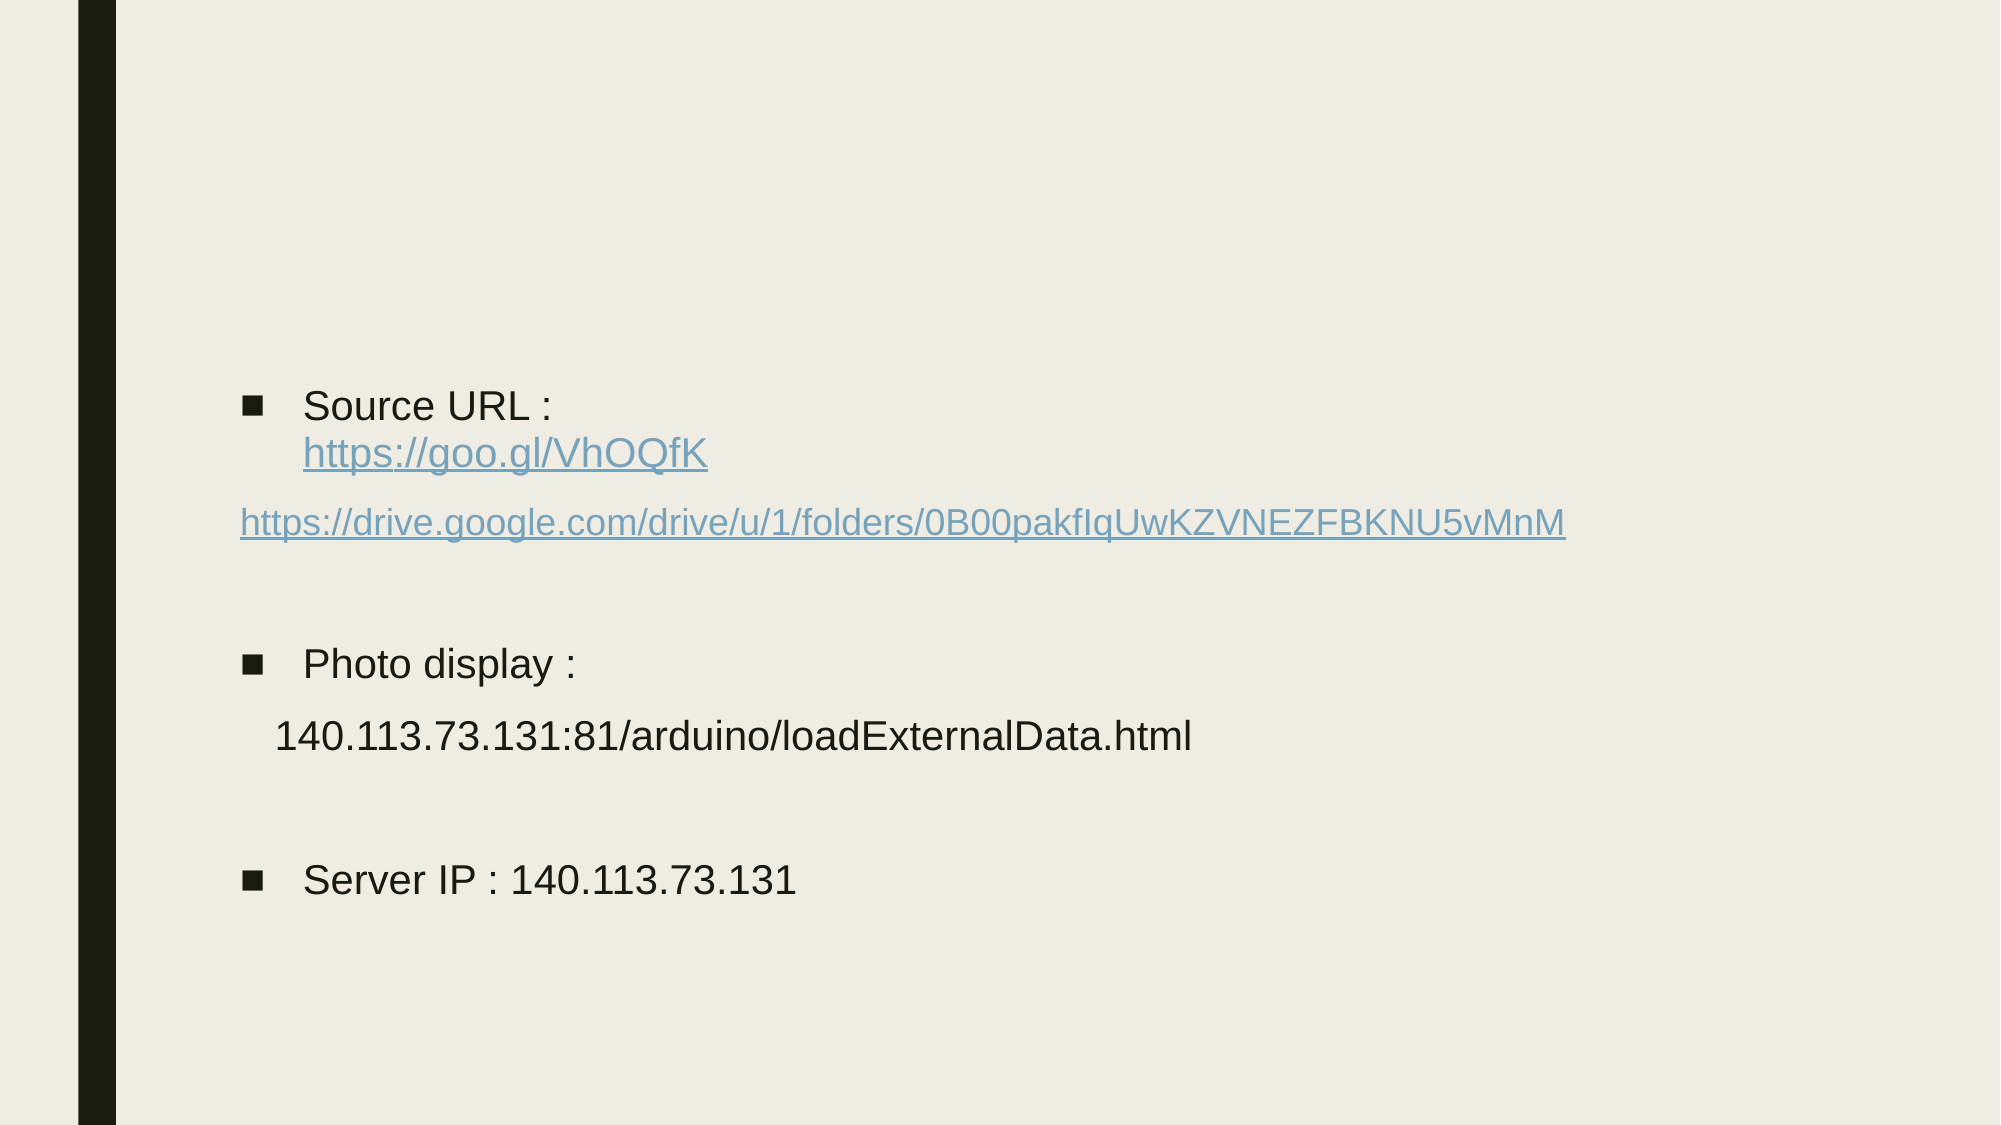

#
Source URL :
https://goo.gl/VhOQfK
https://drive.google.com/drive/u/1/folders/0B00pakfIqUwKZVNEZFBKNU5vMnM

Photo display :
   140.113.73.131:81/arduino/loadExternalData.html

Server IP : 140.113.73.131